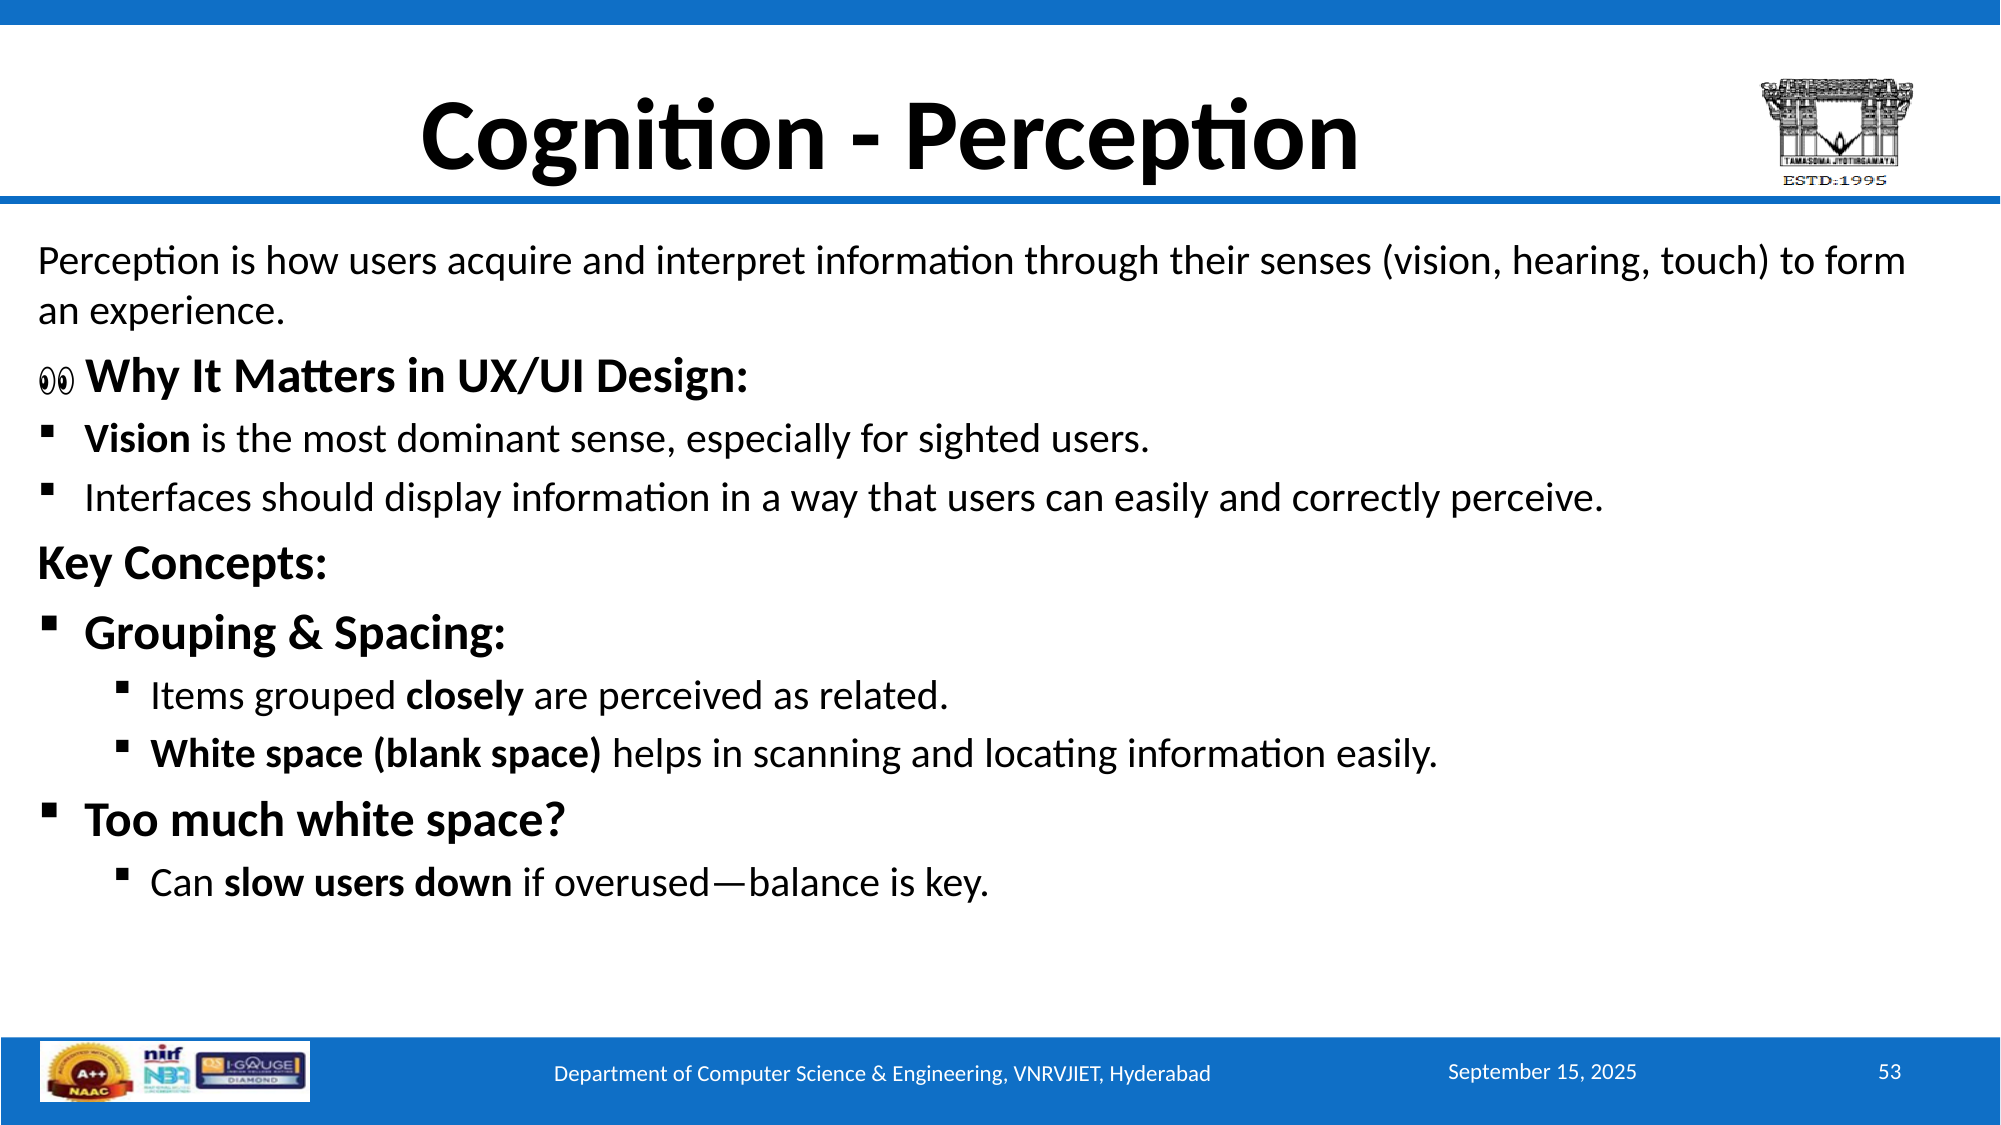

# Cognition - Perception
Perception is how users acquire and interpret information through their senses (vision, hearing, touch) to form an experience.
👀 Why It Matters in UX/UI Design:
Vision is the most dominant sense, especially for sighted users.
Interfaces should display information in a way that users can easily and correctly perceive.
Key Concepts:
Grouping & Spacing:
Items grouped closely are perceived as related.
White space (blank space) helps in scanning and locating information easily.
Too much white space?
Can slow users down if overused—balance is key.

September 15, 2025
53
Department of Computer Science & Engineering, VNRVJIET, Hyderabad